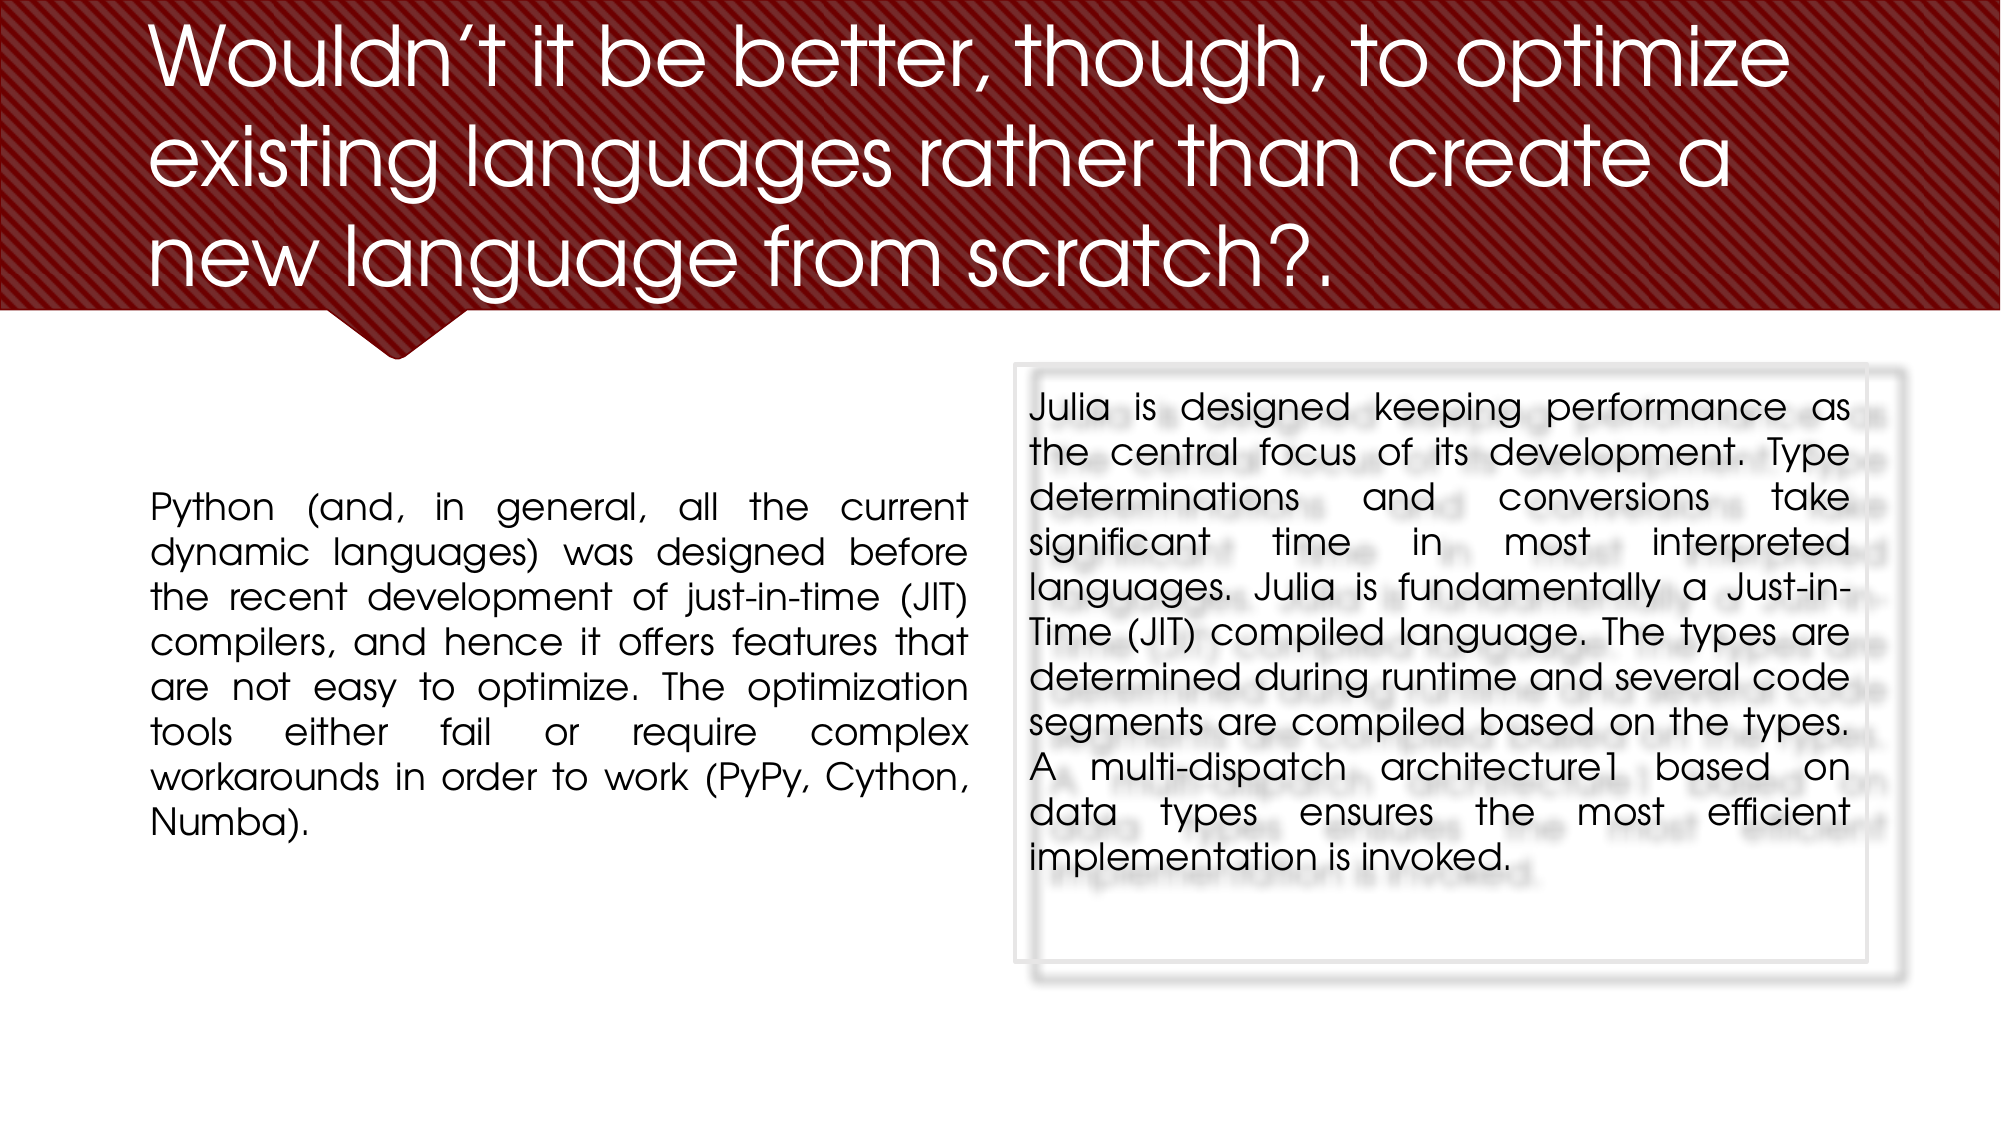

# Wouldn’t it be better, though, to optimize existing languages rather than create a new language from scratch?.
Python (and, in general, all the current dynamic languages) was designed before the recent development of just-in-time (JIT) compilers, and hence it offers features that are not easy to optimize. The optimization tools either fail or require complex workarounds in order to work (PyPy, Cython, Numba).
Julia is designed keeping performance as the central focus of its development. Type determinations and conversions take significant time in most interpreted languages. Julia is fundamentally a Just-in-Time (JIT) compiled language. The types are determined during runtime and several code segments are compiled based on the types. A multi-dispatch architecture1 based on data types ensures the most efficient implementation is invoked.